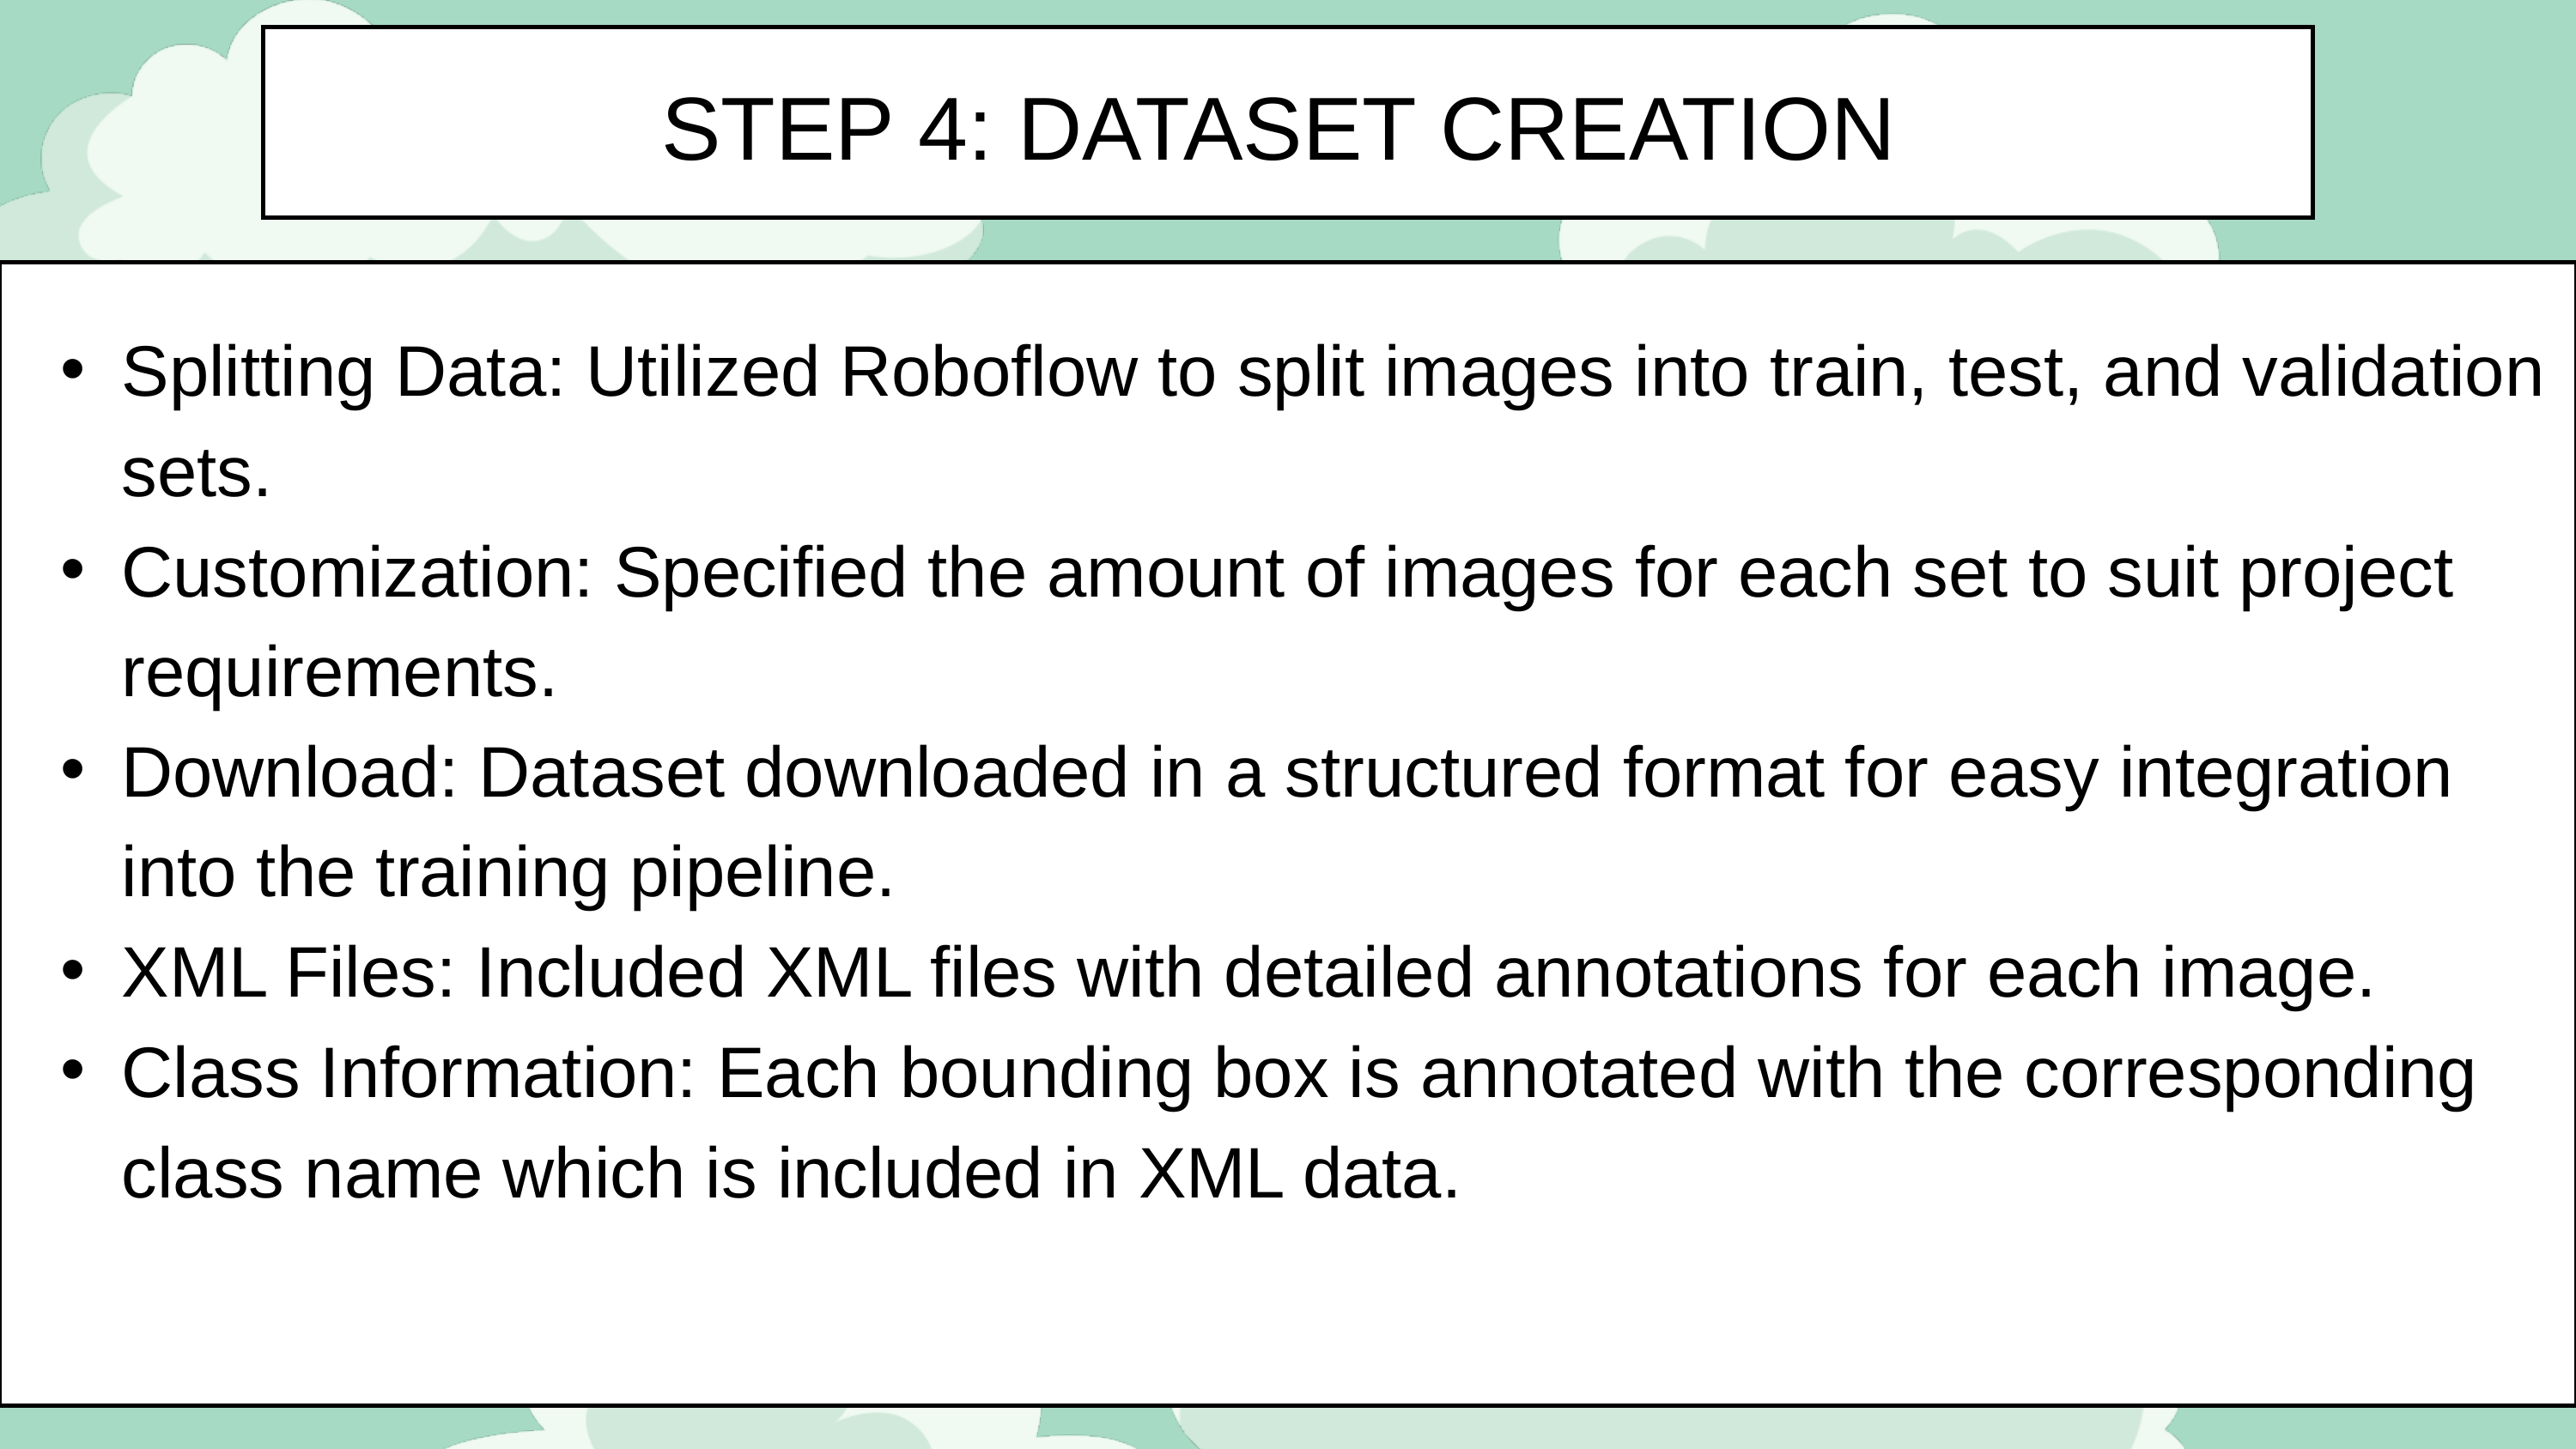

STEP 4: DATASET CREATION

Objective: To build a robust object detection model for cups, mice, and spoons.

Splitting Data: Utilized Roboflow to split images into train, test, and validation sets.
Customization: Specified the amount of images for each set to suit project requirements.
Download: Dataset downloaded in a structured format for easy integration into the training pipeline.
XML Files: Included XML files with detailed annotations for each image.
Class Information: Each bounding box is annotated with the corresponding class name which is included in XML data.